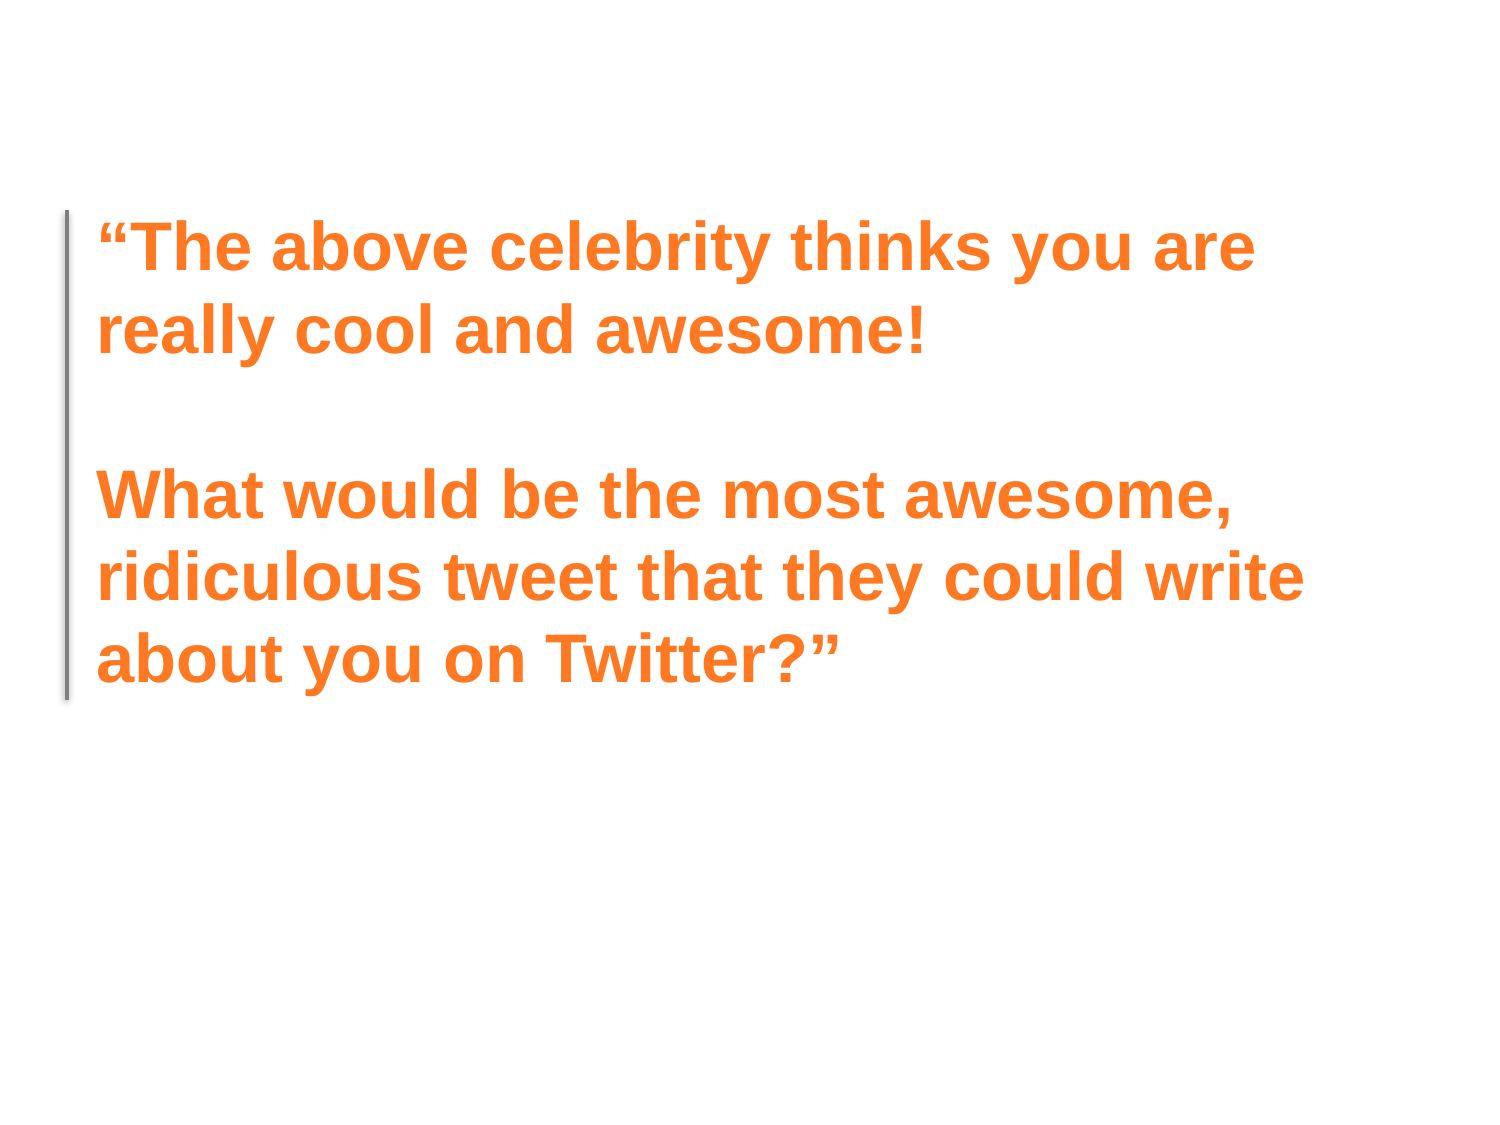

# “The above celebrity thinks you are really cool and awesome! What would be the most awesome, ridiculous tweet that they could write about you on Twitter?”